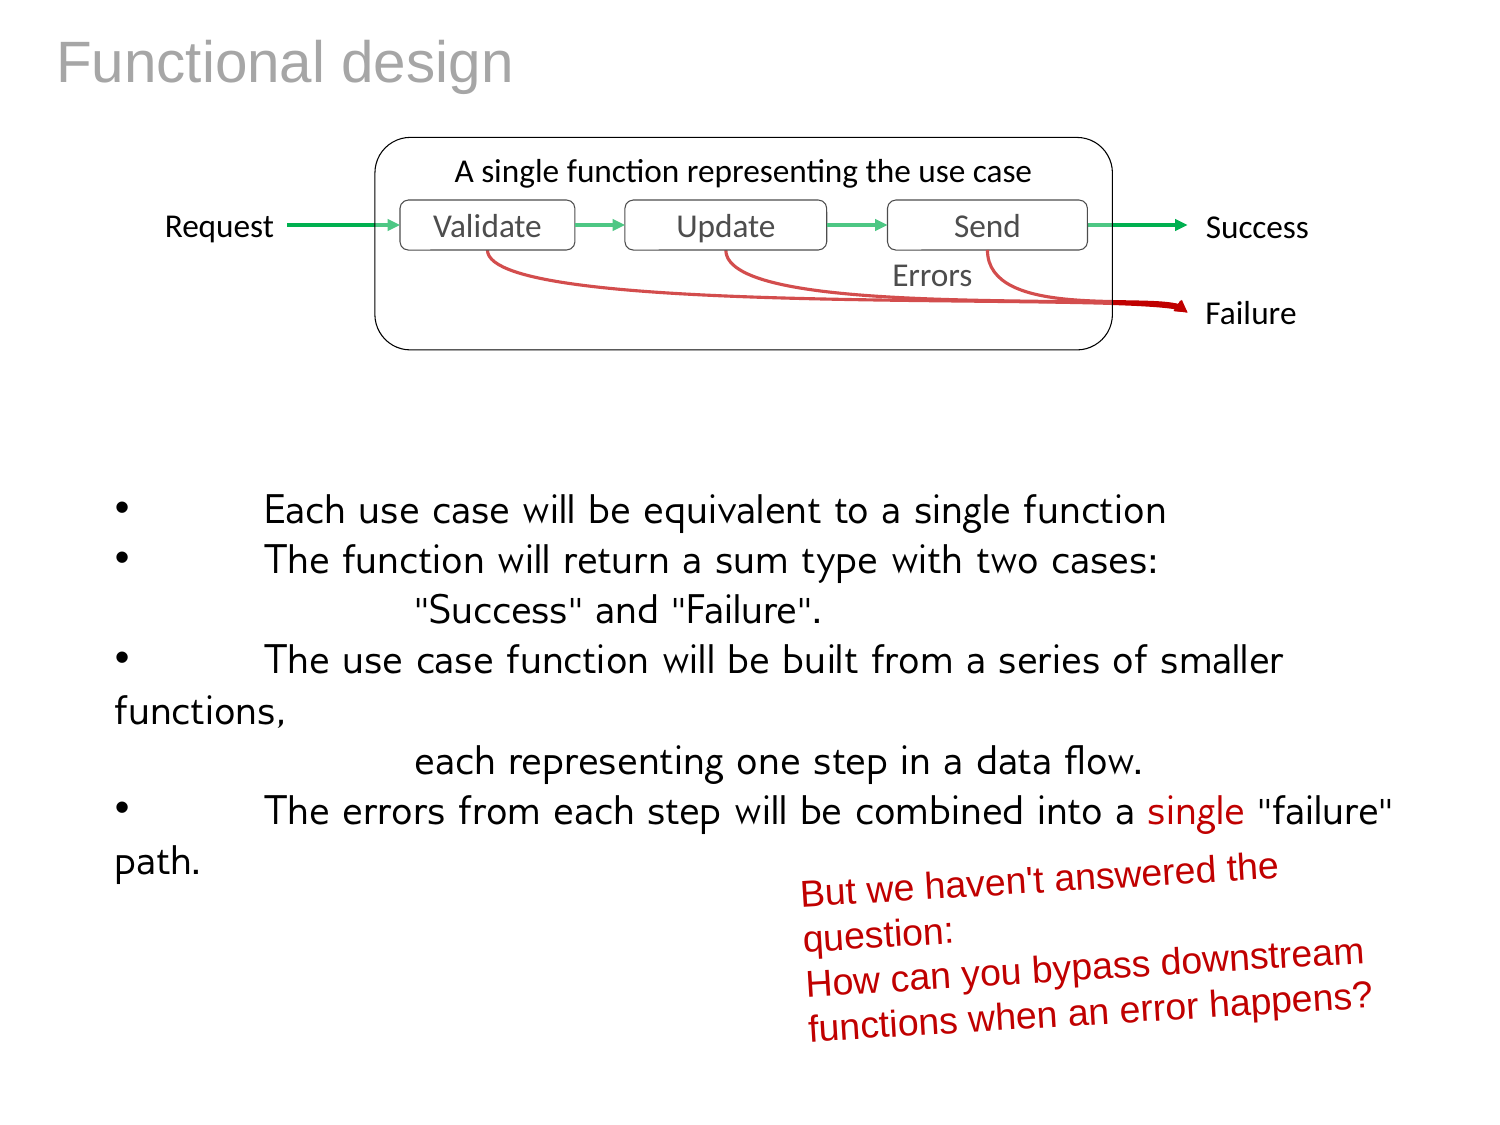

# Functional design
A single function representing the use case
Request
Validate
Update
Send
Success
Errors
Failure
	Each use case will be equivalent to a single function
	The function will return a sum type with two cases:
		"Success" and "Failure".
	The use case function will be built from a series of smaller functions,
		each representing one step in a data flow.
	The errors from each step will be combined into a single "failure" path.
But we haven't answered the question:
How can you bypass downstream functions when an error happens?